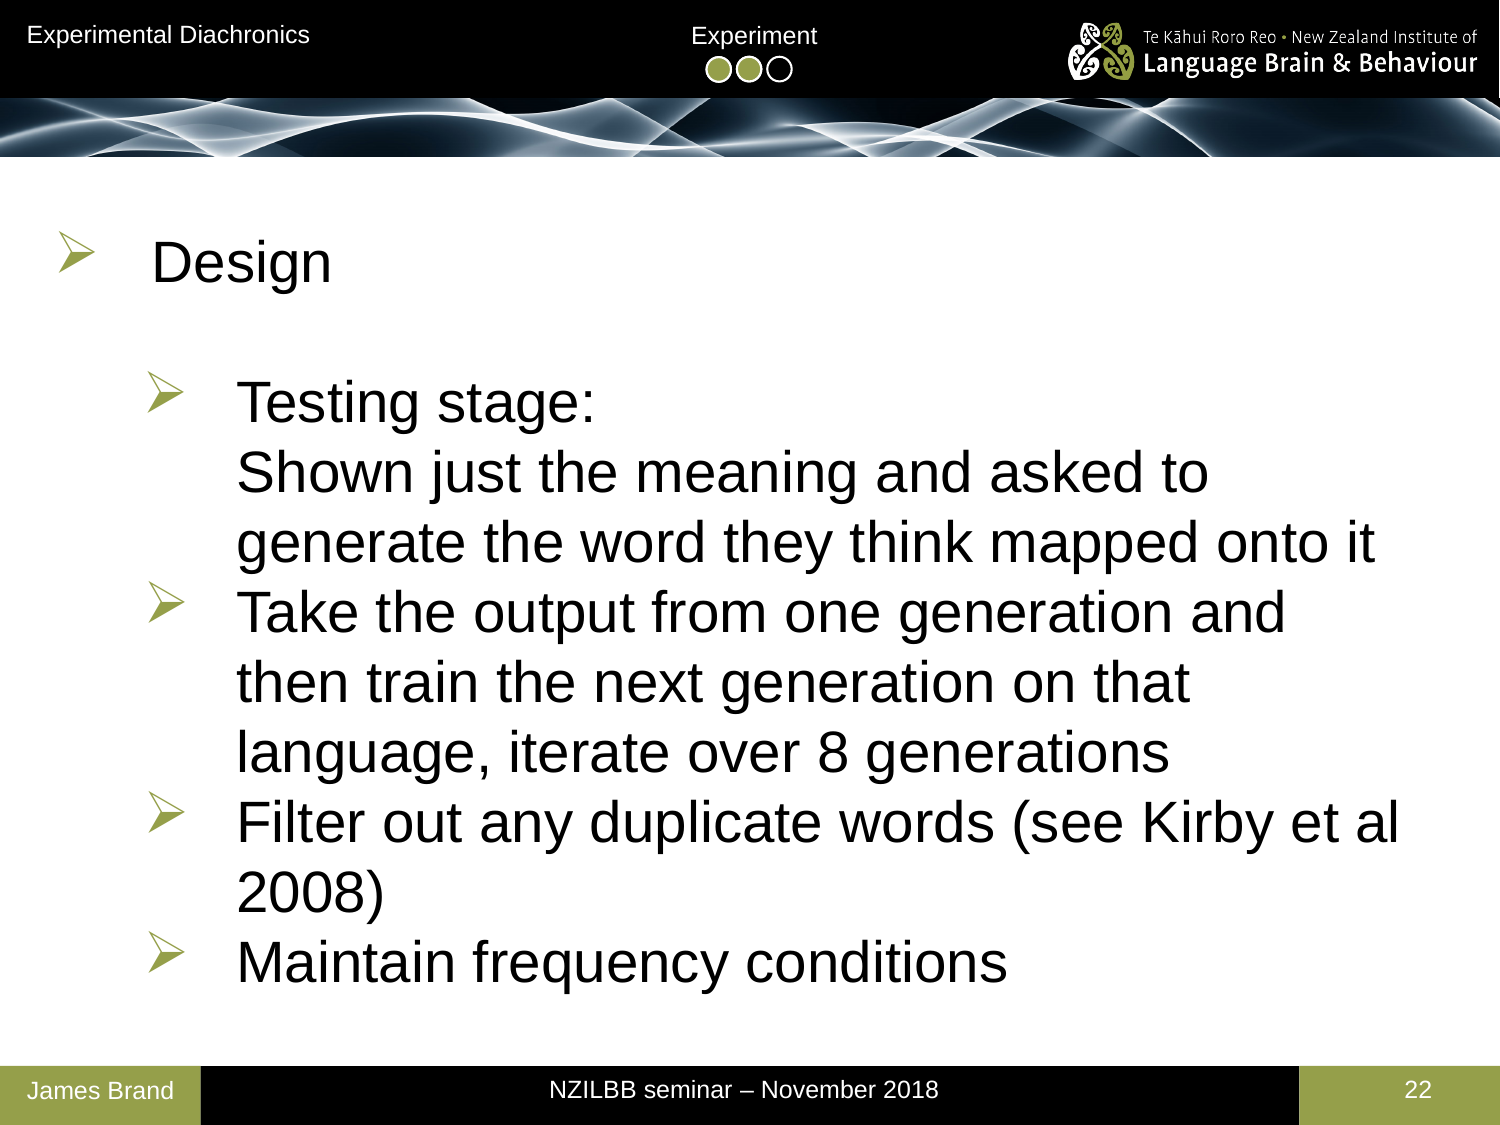

Experiment

Design

Testing stage:
Shown just the meaning and asked to generate the word they think mapped onto it
Take the output from one generation and then train the next generation on that language, iterate over 8 generations
Filter out any duplicate words (see Kirby et al 2008)
Maintain frequency conditions